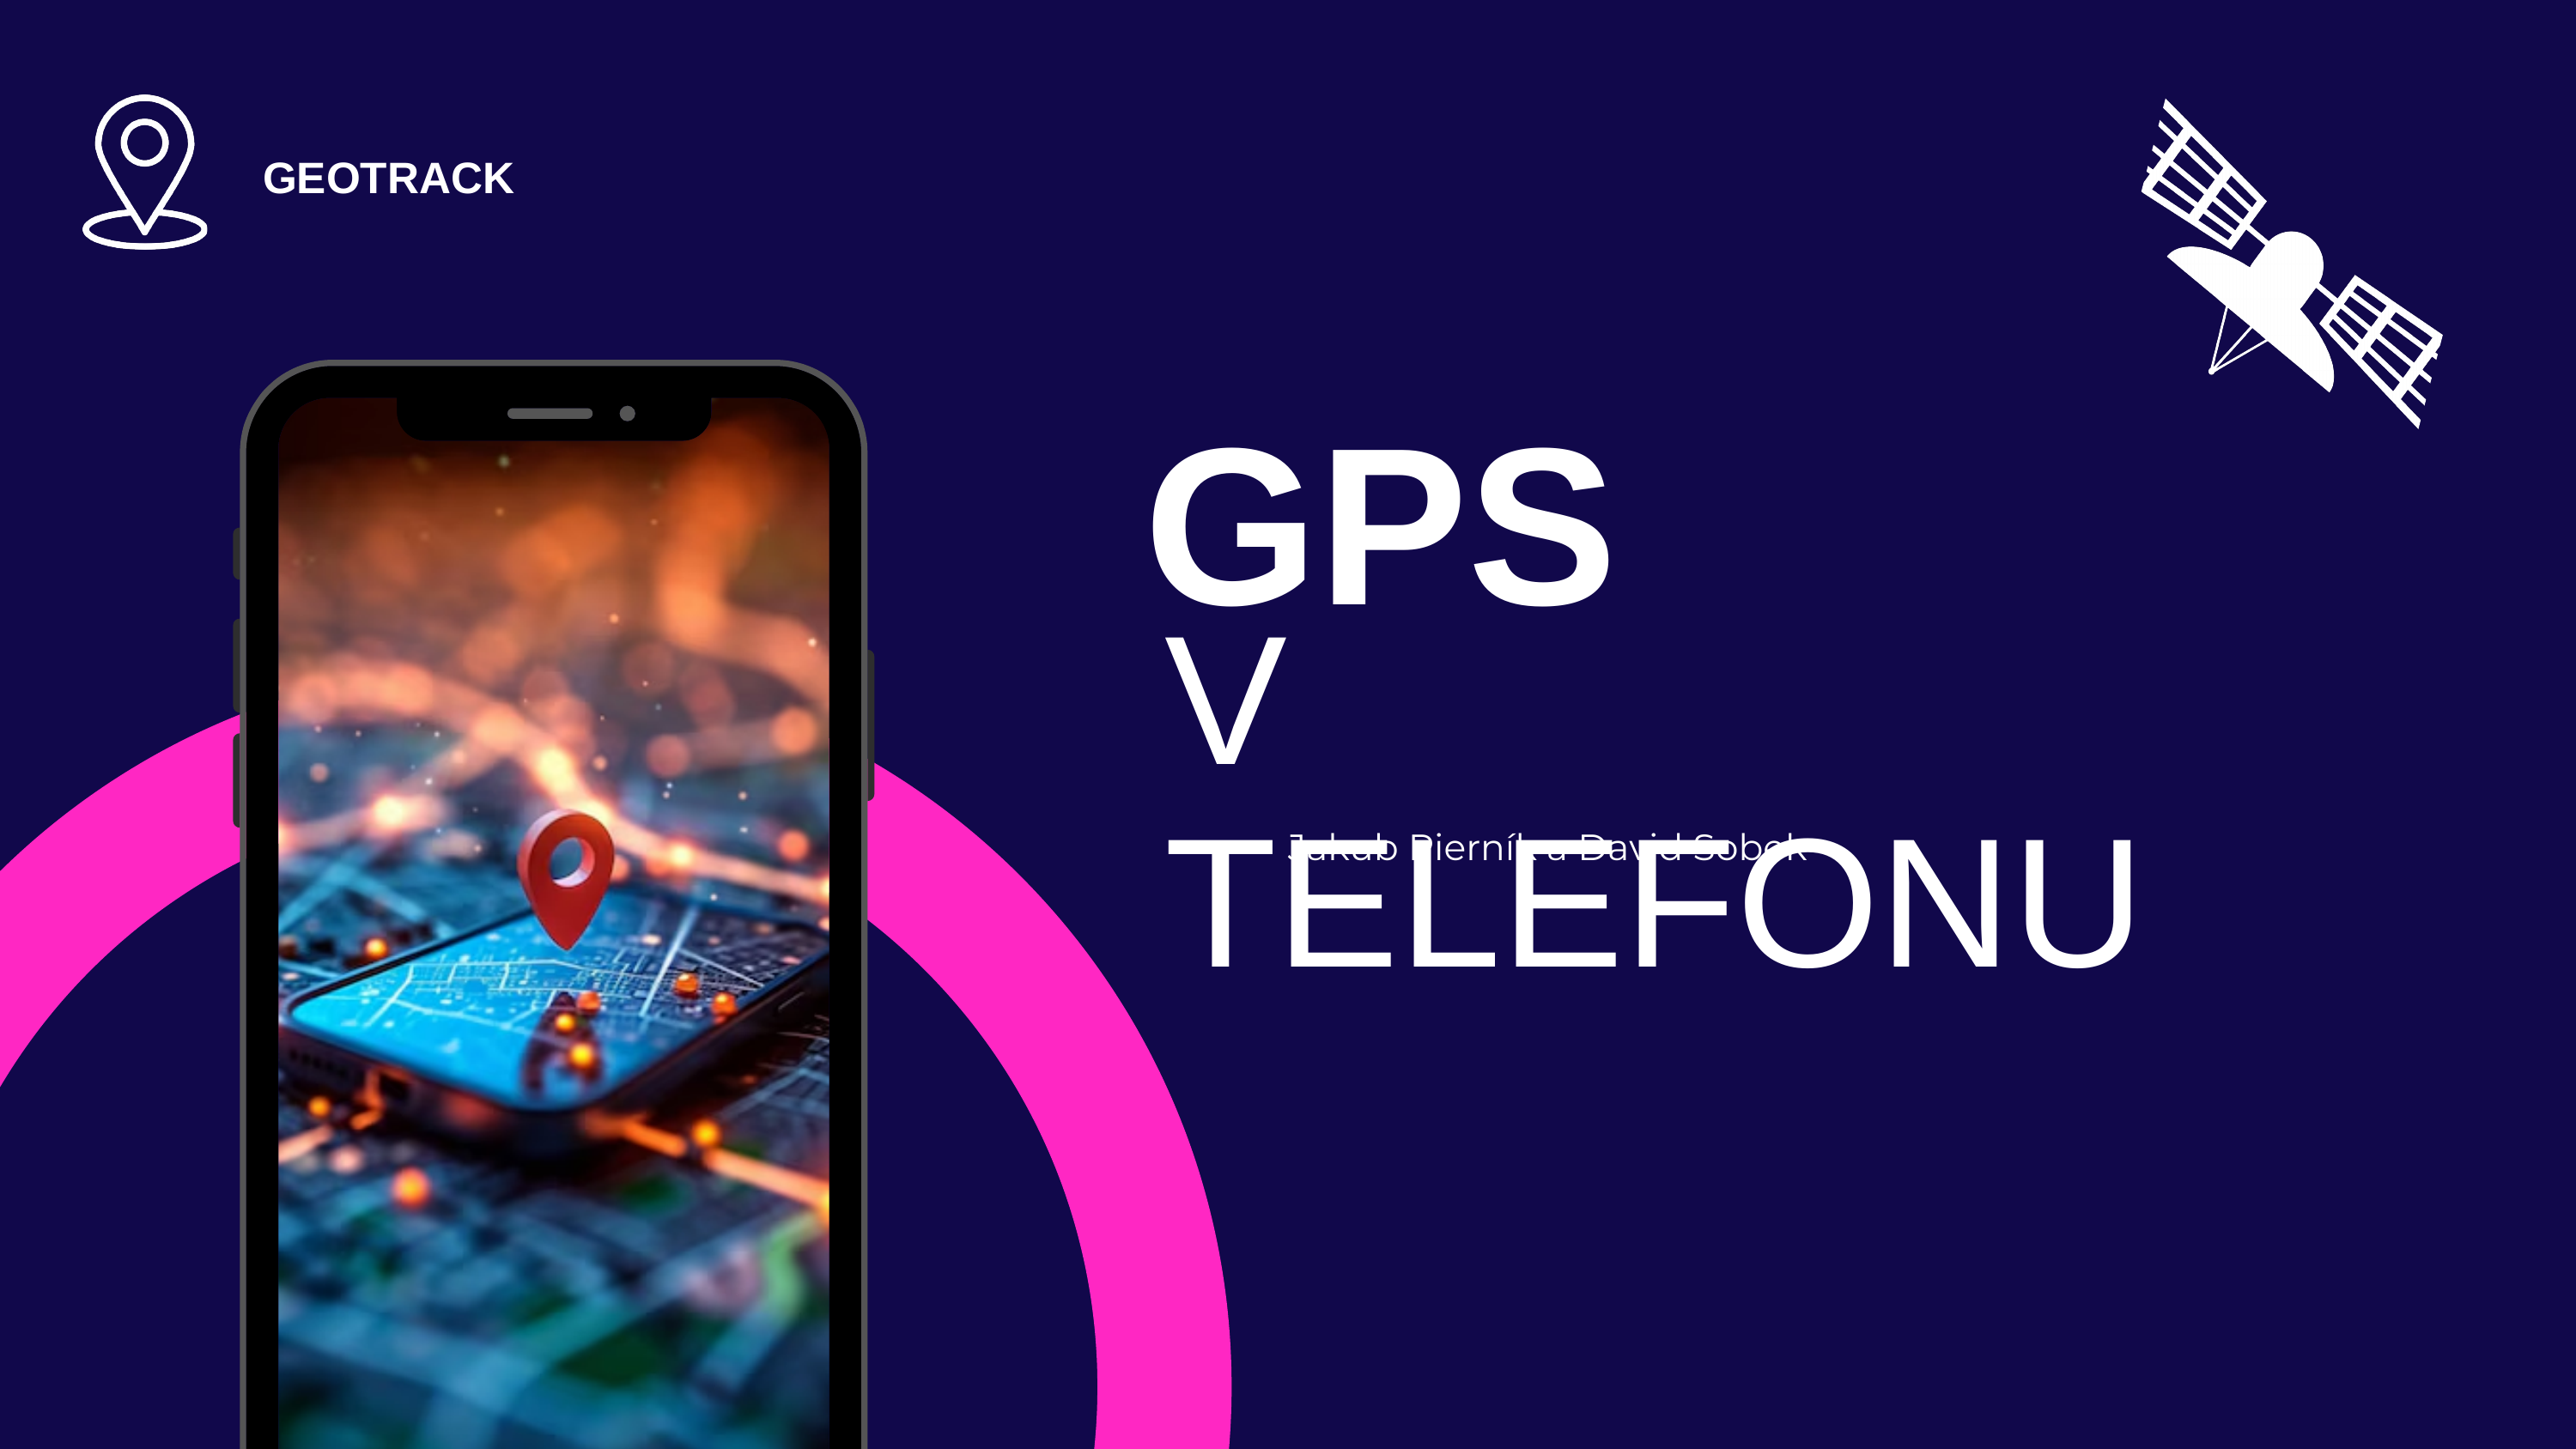

GEOTRACK

GPS
V TELEFONU

Jakub Pierník a David Sobek